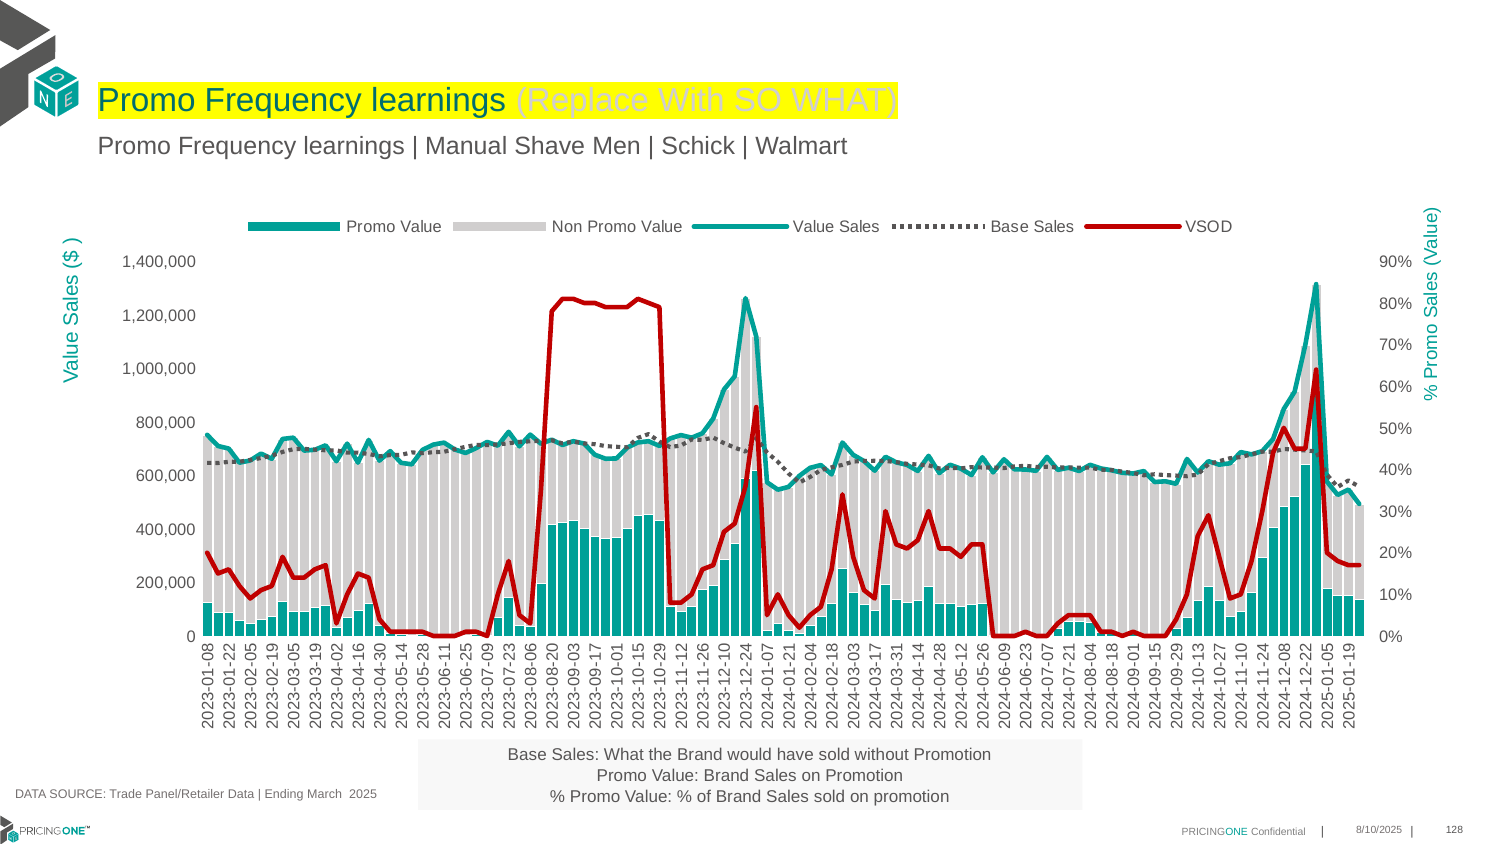

# Promo Frequency learnings (Replace With SO WHAT)
Promo Frequency learnings | Manual Shave Men | Schick | Walmart

### Chart

| Category | Promo Value | Non Promo Value | Value Sales | Base Sales | VSOD |
|---|---|---|---|---|---|
| 44934 | 124887.0 | 626766.0 | 751653.0 | 646938.0 | 0.2 |
| 44941 | 88325.0 | 621705.0 | 710030.0 | 646524.0 | 0.15 |
| 44948 | 89322.0 | 610980.0 | 700302.0 | 650739.0 | 0.16 |
| 44955 | 59592.0 | 587925.0 | 647517.0 | 651421.0 | 0.12 |
| 44962 | 45985.0 | 610084.0 | 656069.0 | 657901.0 | 0.09 |
| 44969 | 63369.0 | 618129.0 | 681498.0 | 665019.0 | 0.11 |
| 44976 | 73309.0 | 588858.0 | 662167.0 | 673817.0 | 0.12 |
| 44983 | 128560.0 | 607789.0 | 736349.0 | 687870.0 | 0.19 |
| 44990 | 91762.0 | 649406.0 | 741168.0 | 698229.0 | 0.14 |
| 44997 | 91581.0 | 601290.0 | 692871.0 | 699286.0 | 0.14 |
| 45004 | 106666.0 | 589178.0 | 695844.0 | 696444.0 | 0.16 |
| 45011 | 114310.0 | 598106.0 | 712416.0 | 693949.0 | 0.17 |
| 45018 | 31424.0 | 621773.0 | 653197.0 | 693820.0 | 0.03 |
| 45025 | 68736.0 | 650118.0 | 718854.0 | 685022.0 | 0.1 |
| 45032 | 94095.0 | 553651.0 | 647746.0 | 685209.0 | 0.15 |
| 45039 | 121812.0 | 610655.0 | 732467.0 | 680323.0 | 0.14 |
| 45046 | 38957.0 | 616402.0 | 655359.0 | 671337.0 | 0.04 |
| 45053 | 9496.0 | 681321.0 | 690817.0 | 676131.0 | 0.01 |
| 45060 | 5832.0 | 641213.0 | 647045.0 | 676837.0 | 0.01 |
| 45067 | 4267.0 | 637139.0 | 641406.0 | 686103.0 | 0.01 |
| 45074 | 4756.0 | 690797.0 | 695553.0 | 683069.0 | 0.01 |
| 45081 | 3469.0 | 711570.0 | 715039.0 | 686814.0 | 0.0 |
| 45088 | 2581.0 | 719989.0 | 722570.0 | 688517.0 | 0.0 |
| 45095 | 1622.0 | 695446.0 | 697068.0 | 698333.0 | 0.0 |
| 45102 | 3609.0 | 680424.0 | 684033.0 | 706668.0 | 0.01 |
| 45109 | 4457.0 | 698011.0 | 702468.0 | 714372.0 | 0.01 |
| 45116 | 1354.0 | 723940.0 | 725294.0 | 713124.0 | 0.0 |
| 45123 | 68915.0 | 642371.0 | 711286.0 | 715779.0 | 0.1 |
| 45130 | 145023.0 | 618005.0 | 763028.0 | 720268.0 | 0.18 |
| 45137 | 40635.0 | 668042.0 | 708677.0 | 725586.0 | 0.05 |
| 45144 | 36175.0 | 716564.0 | 752739.0 | 727445.0 | 0.03 |
| 45151 | 197993.0 | 520388.0 | 718381.0 | 729452.0 | 0.35 |
| 45158 | 417496.0 | 316209.0 | 733705.0 | 731405.0 | 0.78 |
| 45165 | 425979.0 | 287762.0 | 713741.0 | 719754.0 | 0.81 |
| 45172 | 431490.0 | 296424.0 | 727914.0 | 726631.0 | 0.81 |
| 45179 | 404046.0 | 315252.0 | 719298.0 | 719477.0 | 0.8 |
| 45186 | 371595.0 | 305756.0 | 677351.0 | 716560.0 | 0.8 |
| 45193 | 363183.0 | 299212.0 | 662395.0 | 709546.0 | 0.79 |
| 45200 | 368295.0 | 295075.0 | 663370.0 | 707270.0 | 0.79 |
| 45207 | 402877.0 | 300768.0 | 703645.0 | 704770.0 | 0.79 |
| 45214 | 452050.0 | 271068.0 | 723118.0 | 740258.0 | 0.81 |
| 45221 | 455627.0 | 272350.0 | 727977.0 | 754650.0 | 0.8 |
| 45228 | 432227.0 | 277988.0 | 710215.0 | 726558.0 | 0.79 |
| 45235 | 109570.0 | 628455.0 | 738025.0 | 705822.0 | 0.08 |
| 45242 | 92929.0 | 657886.0 | 750815.0 | 711982.0 | 0.08 |
| 45249 | 111800.0 | 629083.0 | 740883.0 | 734482.0 | 0.1 |
| 45256 | 173588.0 | 583973.0 | 757561.0 | 732857.0 | 0.16 |
| 45263 | 190142.0 | 622282.0 | 812424.0 | 741573.0 | 0.17 |
| 45270 | 285756.0 | 635226.0 | 920982.0 | 720886.0 | 0.25 |
| 45277 | 347454.0 | 623274.0 | 970728.0 | 703558.0 | 0.27 |
| 45284 | 588849.0 | 673706.0 | 1262555.0 | 689052.0 | 0.36 |
| 45291 | 619477.0 | 499243.0 | 1118720.0 | 738772.0 | 0.55 |
| 45298 | 22478.0 | 551895.0 | 574373.0 | 685992.0 | 0.05 |
| 45305 | 46048.0 | 500677.0 | 546725.0 | 650888.0 | 0.1 |
| 45312 | 22951.0 | 534065.0 | 557016.0 | 607388.0 | 0.05 |
| 45319 | 11239.0 | 587107.0 | 598346.0 | 573482.0 | 0.02 |
| 45326 | 40758.0 | 587613.0 | 628371.0 | 594169.0 | 0.05 |
| 45333 | 73442.0 | 565257.0 | 638699.0 | 620565.0 | 0.07 |
| 45340 | 123274.0 | 480333.0 | 603607.0 | 630396.0 | 0.16 |
| 45347 | 254506.0 | 468627.0 | 723133.0 | 639504.0 | 0.34 |
| 45354 | 165008.0 | 511941.0 | 676949.0 | 651686.0 | 0.19 |
| 45361 | 116548.0 | 537177.0 | 653725.0 | 654528.0 | 0.11 |
| 45368 | 94911.0 | 522787.0 | 617698.0 | 654557.0 | 0.09 |
| 45375 | 191597.0 | 477986.0 | 669583.0 | 654310.0 | 0.3 |
| 45382 | 136729.0 | 512094.0 | 648823.0 | 649782.0 | 0.22 |
| 45389 | 126928.0 | 512537.0 | 639465.0 | 643348.0 | 0.21 |
| 45396 | 132441.0 | 484247.0 | 616688.0 | 640849.0 | 0.23 |
| 45403 | 184920.0 | 488318.0 | 673238.0 | 637789.0 | 0.3 |
| 45410 | 120792.0 | 488224.0 | 609016.0 | 625950.0 | 0.21 |
| 45417 | 123232.0 | 516622.0 | 639854.0 | 628914.0 | 0.21 |
| 45424 | 111693.0 | 513517.0 | 625210.0 | 626215.0 | 0.19 |
| 45431 | 119126.0 | 482039.0 | 601165.0 | 631226.0 | 0.22 |
| 45438 | 121233.0 | 546661.0 | 667894.0 | 629766.0 | 0.22 |
| 45445 | 1146.0 | 610194.0 | 611340.0 | 629780.0 | 0.0 |
| 45452 | 1941.0 | 658376.0 | 660317.0 | 627524.0 | 0.0 |
| 45459 | 1636.0 | 620936.0 | 622572.0 | 633617.0 | 0.0 |
| 45466 | 3440.0 | 618776.0 | 622216.0 | 635888.0 | 0.01 |
| 45473 | 1163.0 | 616212.0 | 617375.0 | 631897.0 | 0.0 |
| 45480 | 3053.0 | 666232.0 | 669285.0 | 632462.0 | 0.0 |
| 45487 | 28894.0 | 591752.0 | 620646.0 | 629431.0 | 0.03 |
| 45494 | 53244.0 | 575596.0 | 628840.0 | 629930.0 | 0.05 |
| 45501 | 54768.0 | 561891.0 | 616659.0 | 629087.0 | 0.05 |
| 45508 | 52939.0 | 586620.0 | 639559.0 | 629375.0 | 0.05 |
| 45515 | 15422.0 | 610780.0 | 626202.0 | 621025.0 | 0.01 |
| 45522 | 13768.0 | 605599.0 | 619367.0 | 620516.0 | 0.01 |
| 45529 | 1571.0 | 608238.0 | 609809.0 | 614140.0 | 0.0 |
| 45536 | 8979.0 | 598287.0 | 607266.0 | 609198.0 | 0.01 |
| 45543 | 1787.0 | 614485.0 | 616272.0 | 600566.0 | 0.0 |
| 45550 | 1979.0 | 573532.0 | 575511.0 | 604321.0 | 0.0 |
| 45557 | 1757.0 | 576262.0 | 578019.0 | 601175.0 | 0.0 |
| 45564 | 28269.0 | 540592.0 | 568861.0 | 599523.0 | 0.04 |
| 45571 | 69306.0 | 592284.0 | 661590.0 | 596953.0 | 0.1 |
| 45578 | 133393.0 | 477479.0 | 610872.0 | 603351.0 | 0.24 |
| 45585 | 187532.0 | 465499.0 | 653031.0 | 642066.0 | 0.29 |
| 45592 | 132265.0 | 507940.0 | 640205.0 | 653310.0 | 0.19 |
| 45599 | 73051.0 | 572316.0 | 645367.0 | 664294.0 | 0.09 |
| 45606 | 92917.0 | 594214.0 | 687131.0 | 668462.0 | 0.1 |
| 45613 | 162888.0 | 515734.0 | 678622.0 | 678988.0 | 0.18 |
| 45620 | 294214.0 | 396720.0 | 690934.0 | 688776.0 | 0.3 |
| 45627 | 404954.0 | 330944.0 | 735898.0 | 688378.0 | 0.44 |
| 45634 | 486127.0 | 362273.0 | 848400.0 | 698876.0 | 0.5 |
| 45641 | 521417.0 | 391348.0 | 912765.0 | 696393.0 | 0.45 |
| 45648 | 642249.0 | 446137.0 | 1088386.0 | 693203.0 | 0.45 |
| 45655 | 904039.0 | 410877.0 | 1314916.0 | 689698.0 | 0.64 |
| 45662 | 177058.0 | 399989.0 | 577047.0 | 603047.0 | 0.2 |
| 45669 | 153752.0 | 373381.0 | 527133.0 | 556986.0 | 0.18 |
| 45676 | 151608.0 | 395564.0 | 547172.0 | 581217.0 | 0.17 |
| 45683 | 136604.0 | 356837.0 | 493441.0 | 557908.0 | 0.17 |
% Promo Sales (Value)
Value Sales ($ )
Base Sales: What the Brand would have sold without Promotion
Promo Value: Brand Sales on Promotion
% Promo Value: % of Brand Sales sold on promotion
DATA SOURCE: Trade Panel/Retailer Data | Ending March  2025

8/10/2025
128